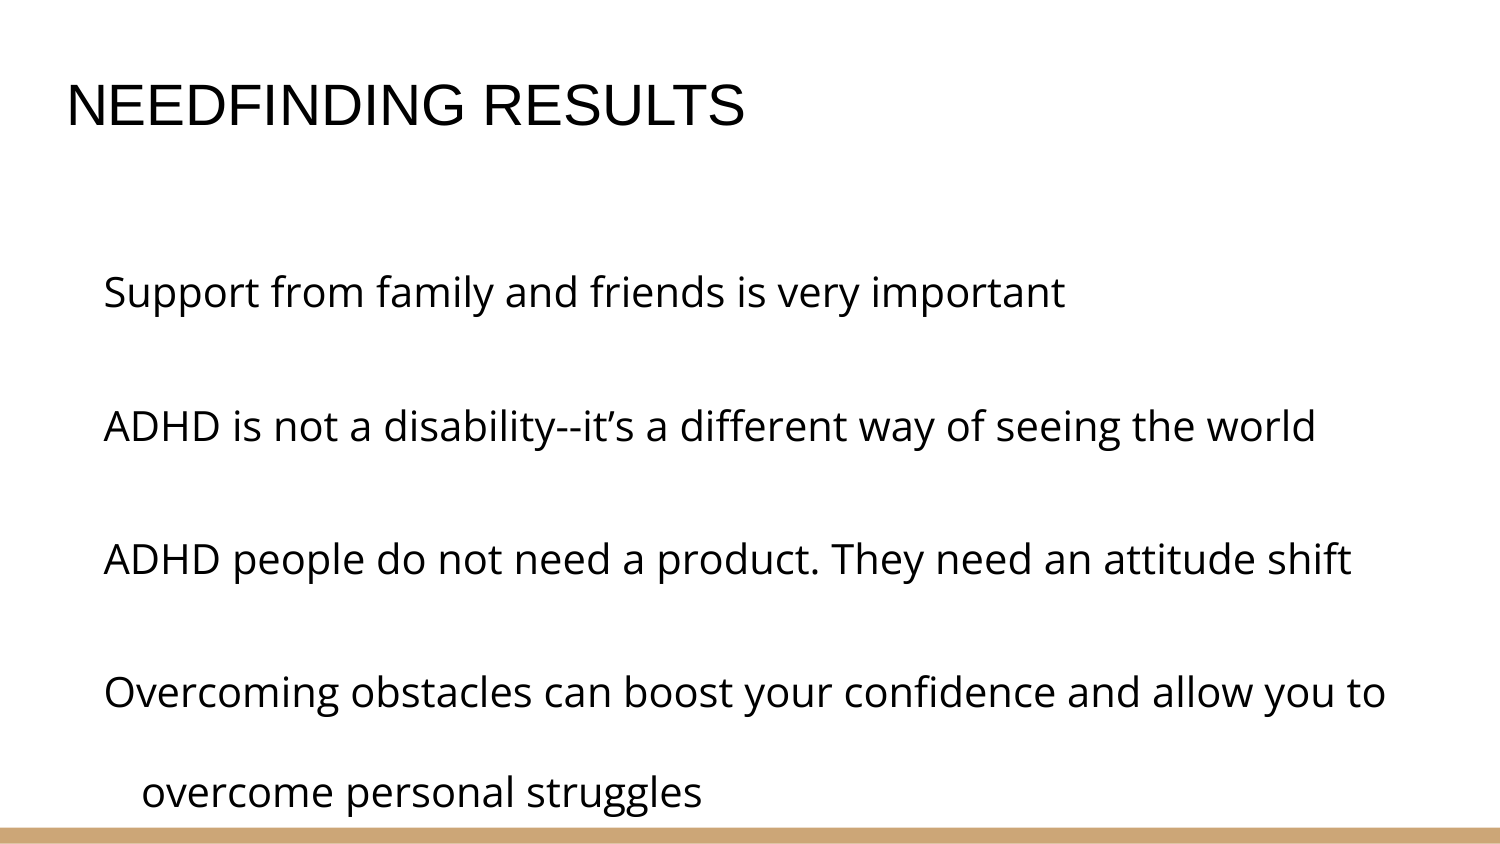

# NEEDFINDING RESULTS
Support from family and friends is very important
ADHD is not a disability--it’s a different way of seeing the world
ADHD people do not need a product. They need an attitude shift
Overcoming obstacles can boost your confidence and allow you to overcome personal struggles